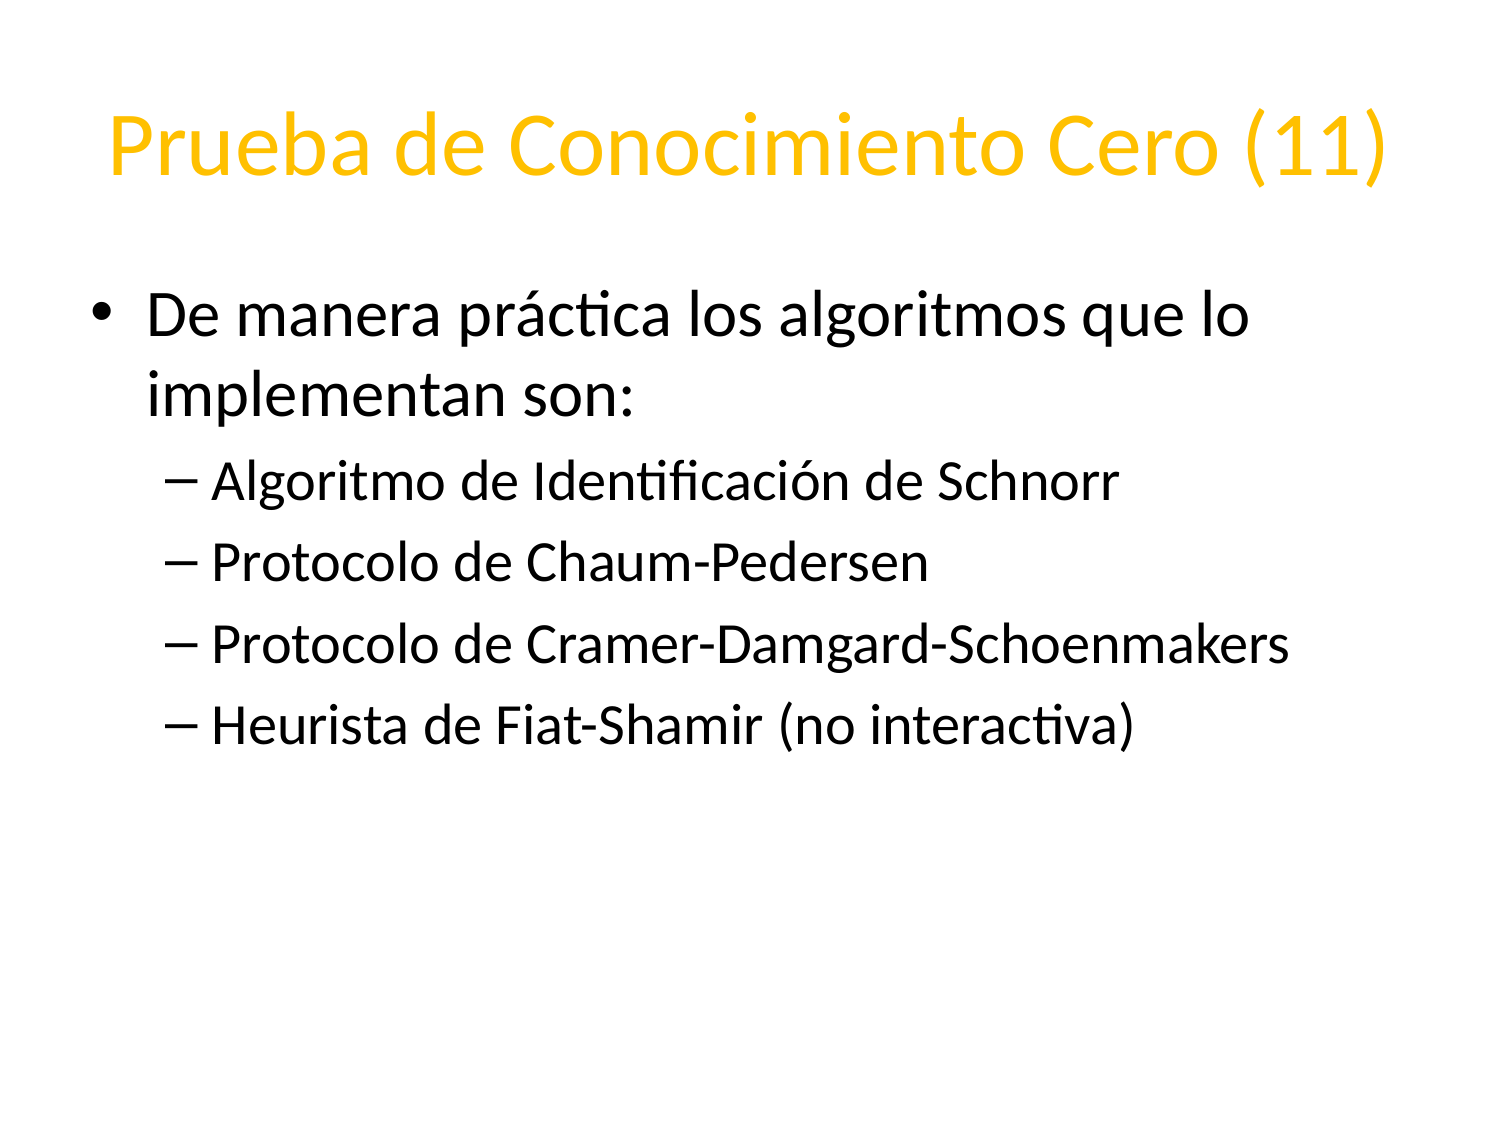

# Prueba de Conocimiento Cero (11)
De manera práctica los algoritmos que lo implementan son:
Algoritmo de Identificación de Schnorr
Protocolo de Chaum-Pedersen
Protocolo de Cramer-Damgard-Schoenmakers
Heurista de Fiat-Shamir (no interactiva)